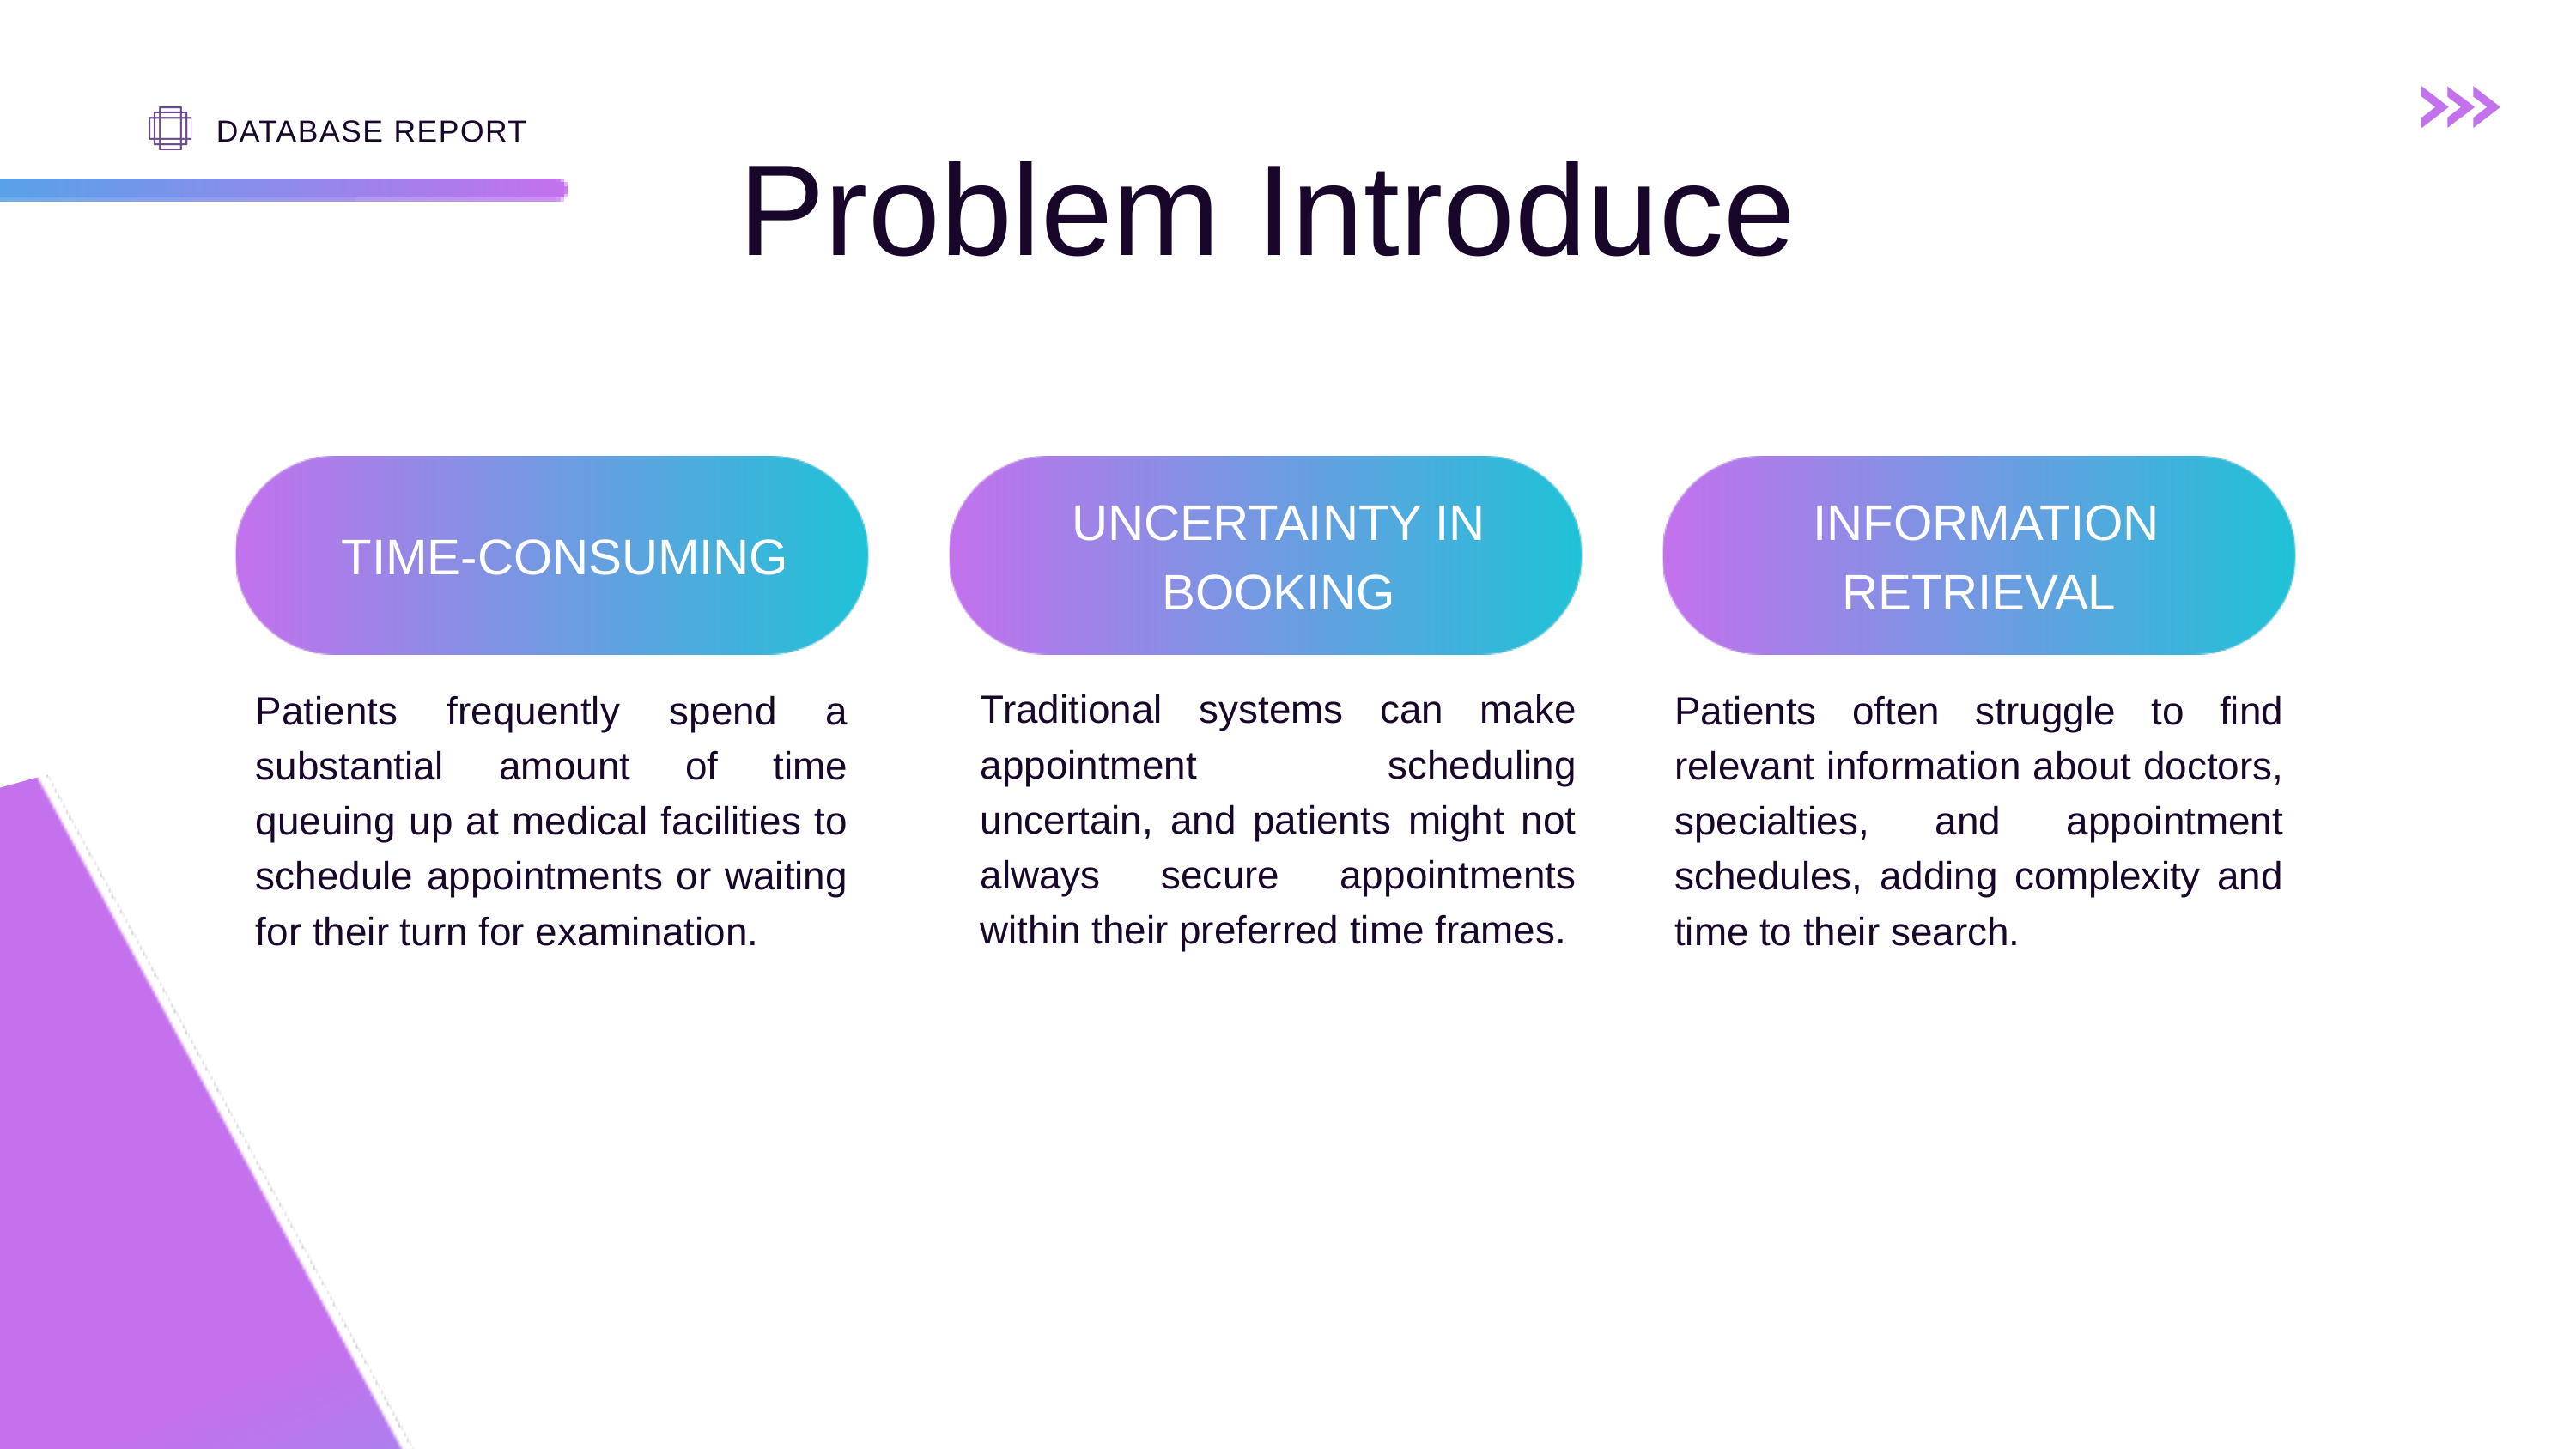

DATABASE REPORT
Problem Introduce

UNCERTAINTY IN BOOKING
 INFORMATION RETRIEVAL
TIME-CONSUMING
Traditional systems can make appointment scheduling uncertain, and patients might not always secure appointments within their preferred time frames.
Patients frequently spend a substantial amount of time queuing up at medical facilities to schedule appointments or waiting for their turn for examination.
Patients often struggle to find relevant information about doctors, specialties, and appointment schedules, adding complexity and time to their search.